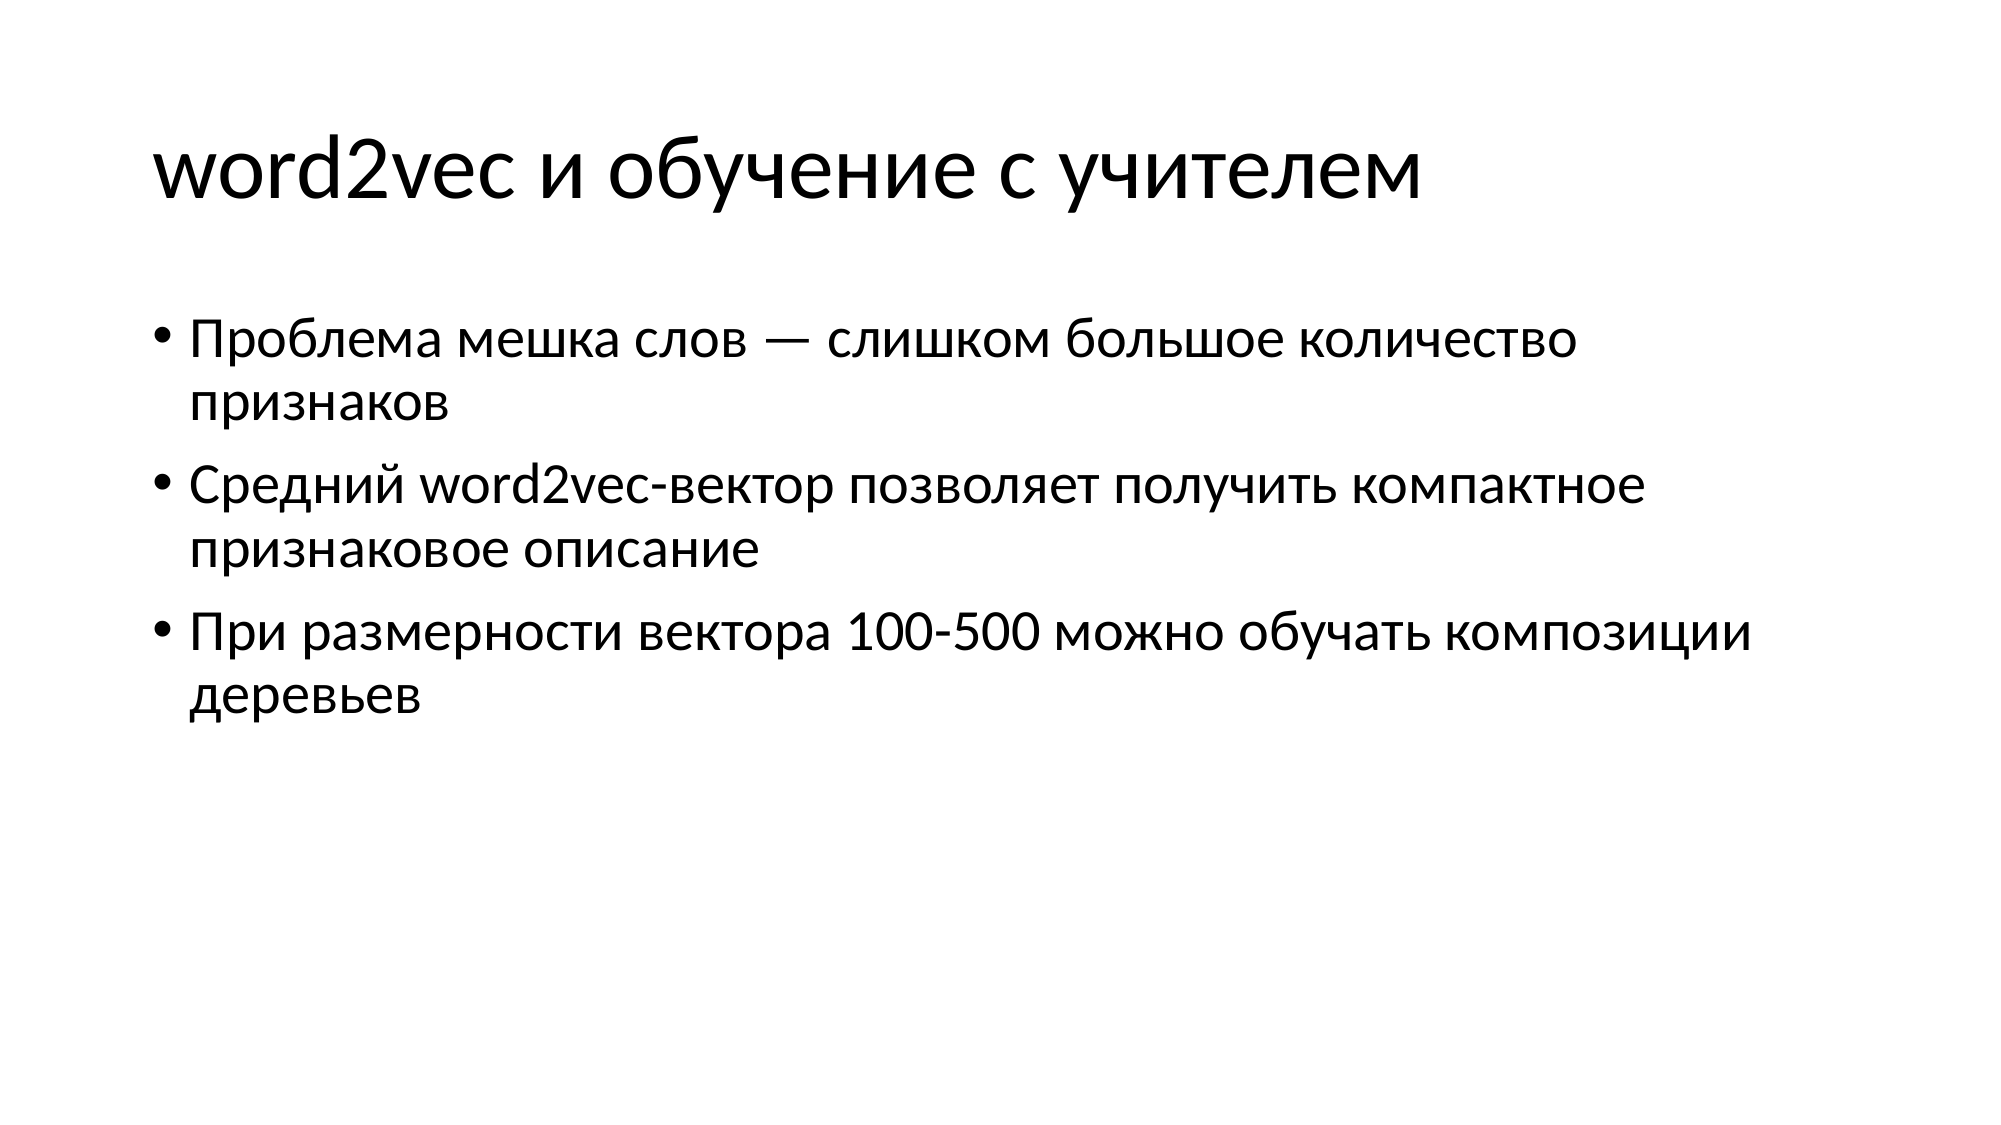

# word2vec и обучение с учителем
Проблема мешка слов — слишком большое количество признаков
Средний word2vec-вектор позволяет получить компактное признаковое описание
При размерности вектора 100-500 можно обучать композиции деревьев